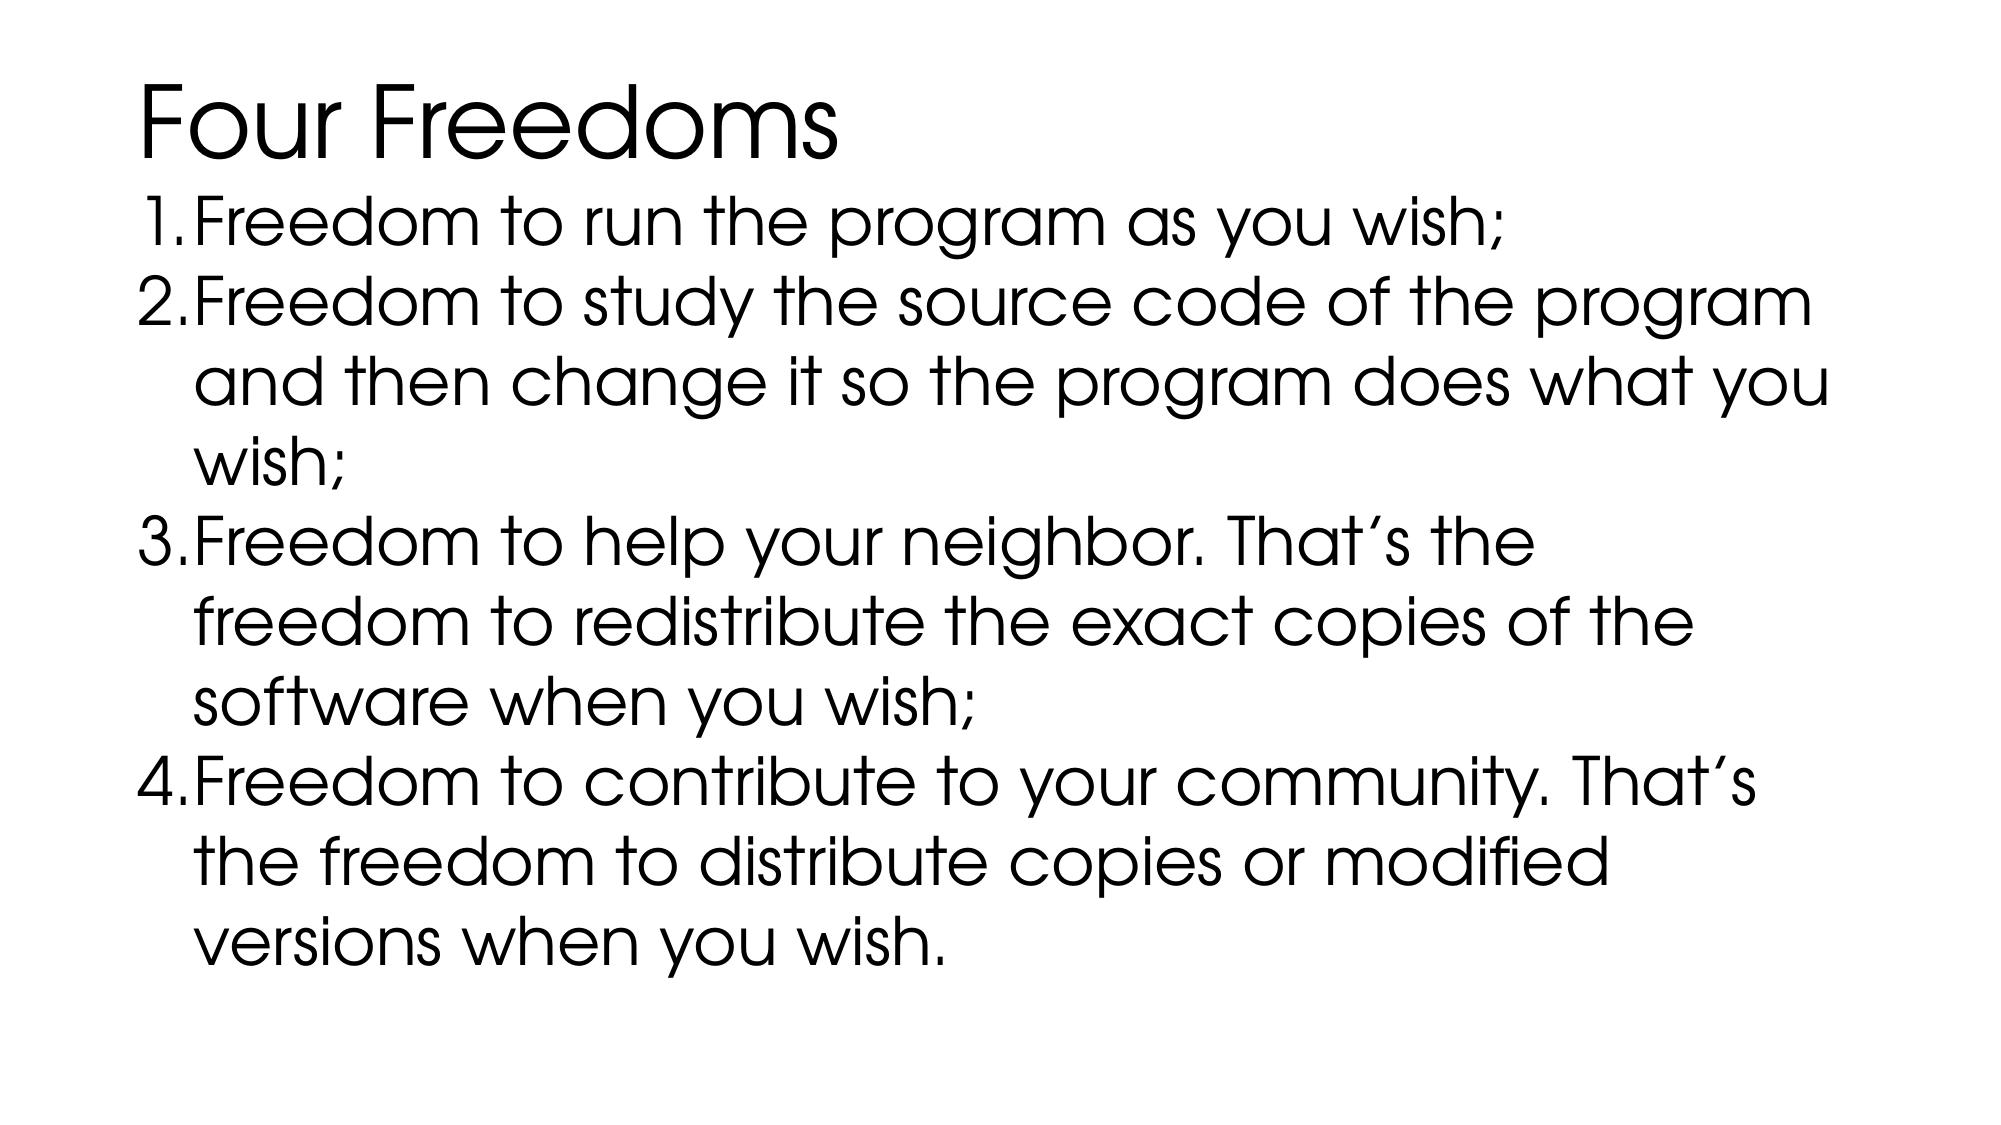

Four Freedoms
Freedom to run the program as you wish;
Freedom to study the source code of the program and then change it so the program does what you wish;
Freedom to help your neighbor. That’s the freedom to redistribute the exact copies of the software when you wish;
Freedom to contribute to your community. That’s the freedom to distribute copies or modified versions when you wish.